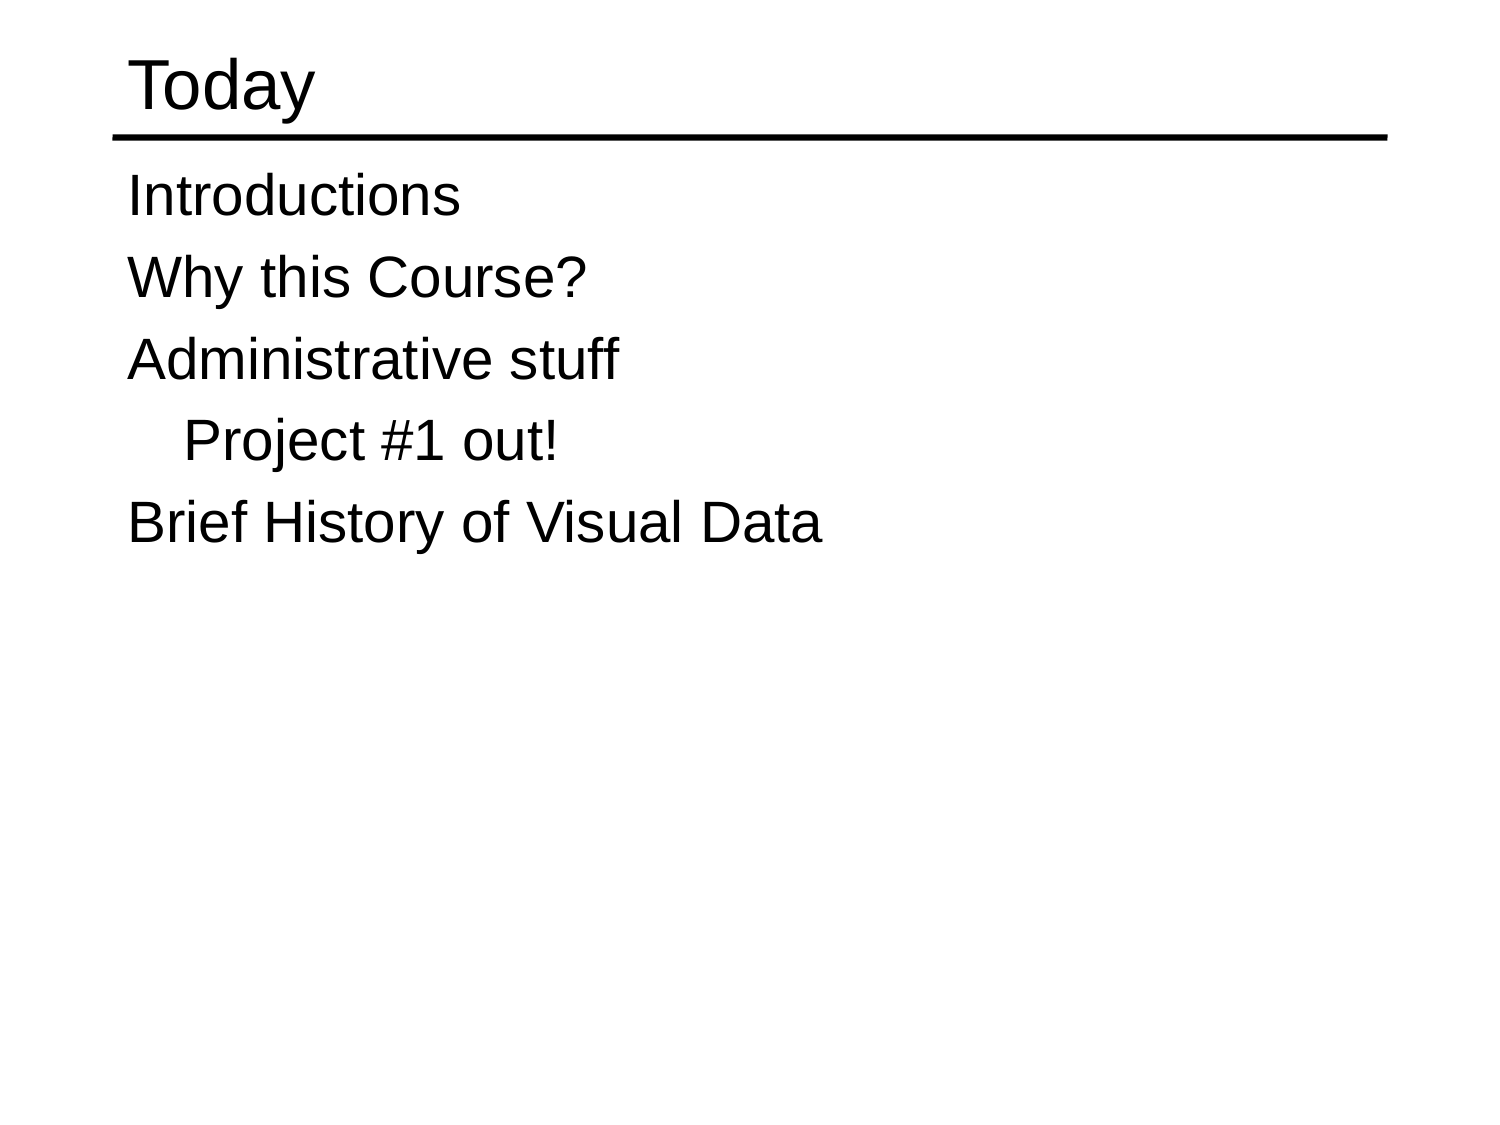

# Today
Introductions
Why this Course?
Administrative stuff
	Project #1 out!
Brief History of Visual Data